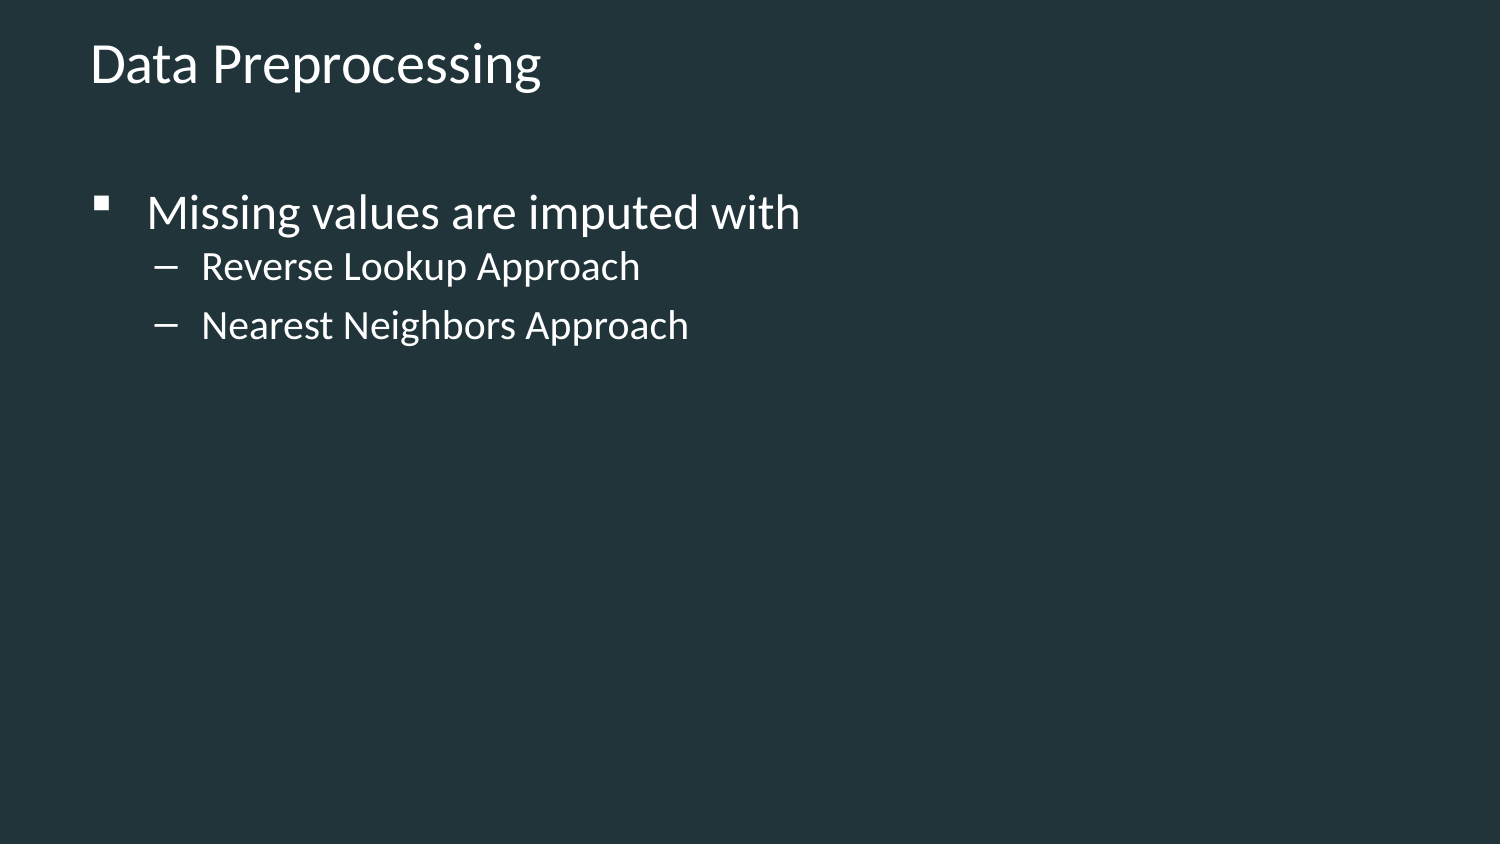

# Data Preprocessing
Missing values are imputed with
Reverse Lookup Approach
Nearest Neighbors Approach